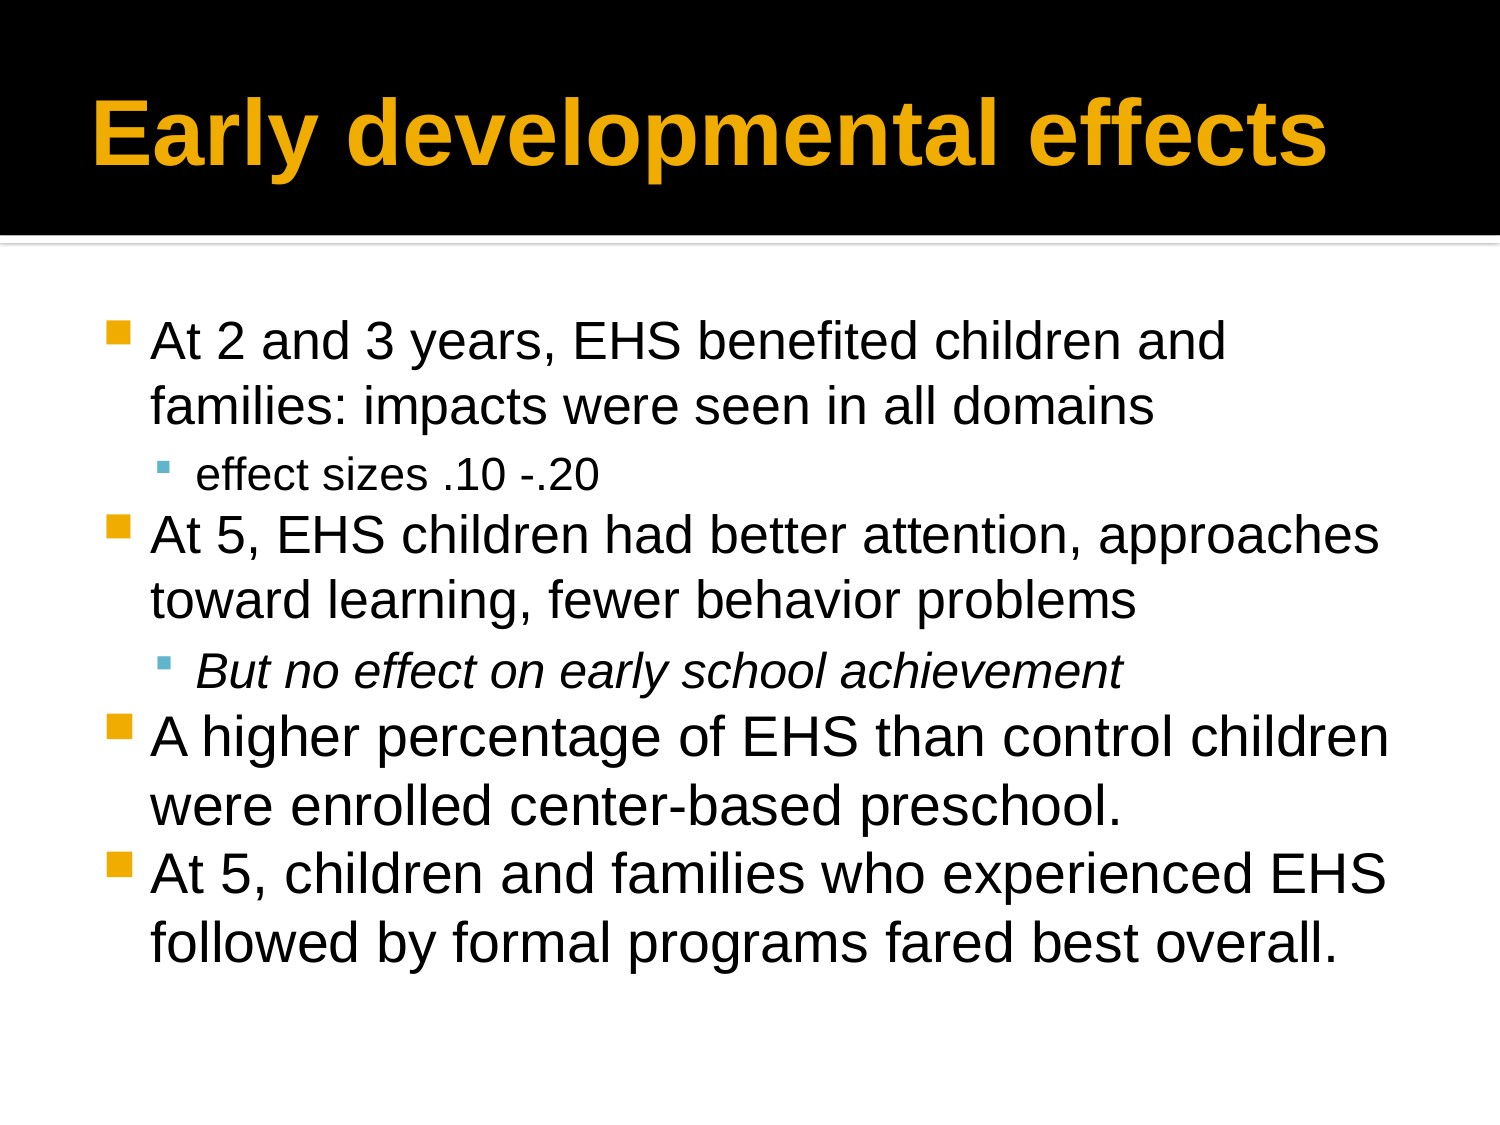

# Early developmental effects
At 2 and 3 years, EHS benefited children and families: impacts were seen in all domains
effect sizes .10 -.20
At 5, EHS children had better attention, approaches toward learning, fewer behavior problems
But no effect on early school achievement
A higher percentage of EHS than control children were enrolled center-based preschool.
At 5, children and families who experienced EHS followed by formal programs fared best overall.